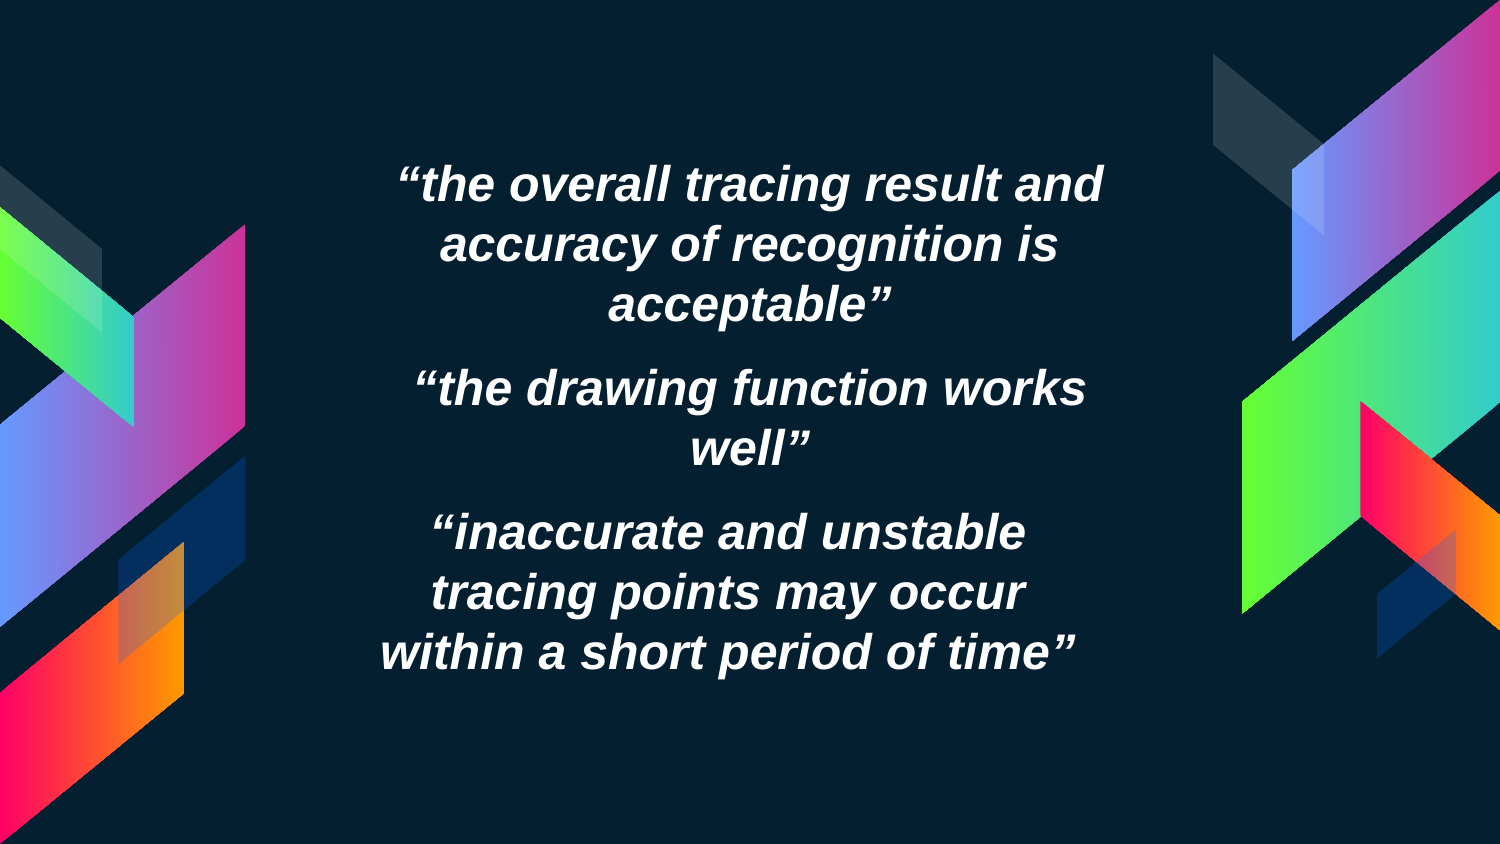

“the overall tracing result and accuracy of recognition is acceptable”
“the drawing function works well”
“inaccurate and unstable tracing points may occur within a short period of time”